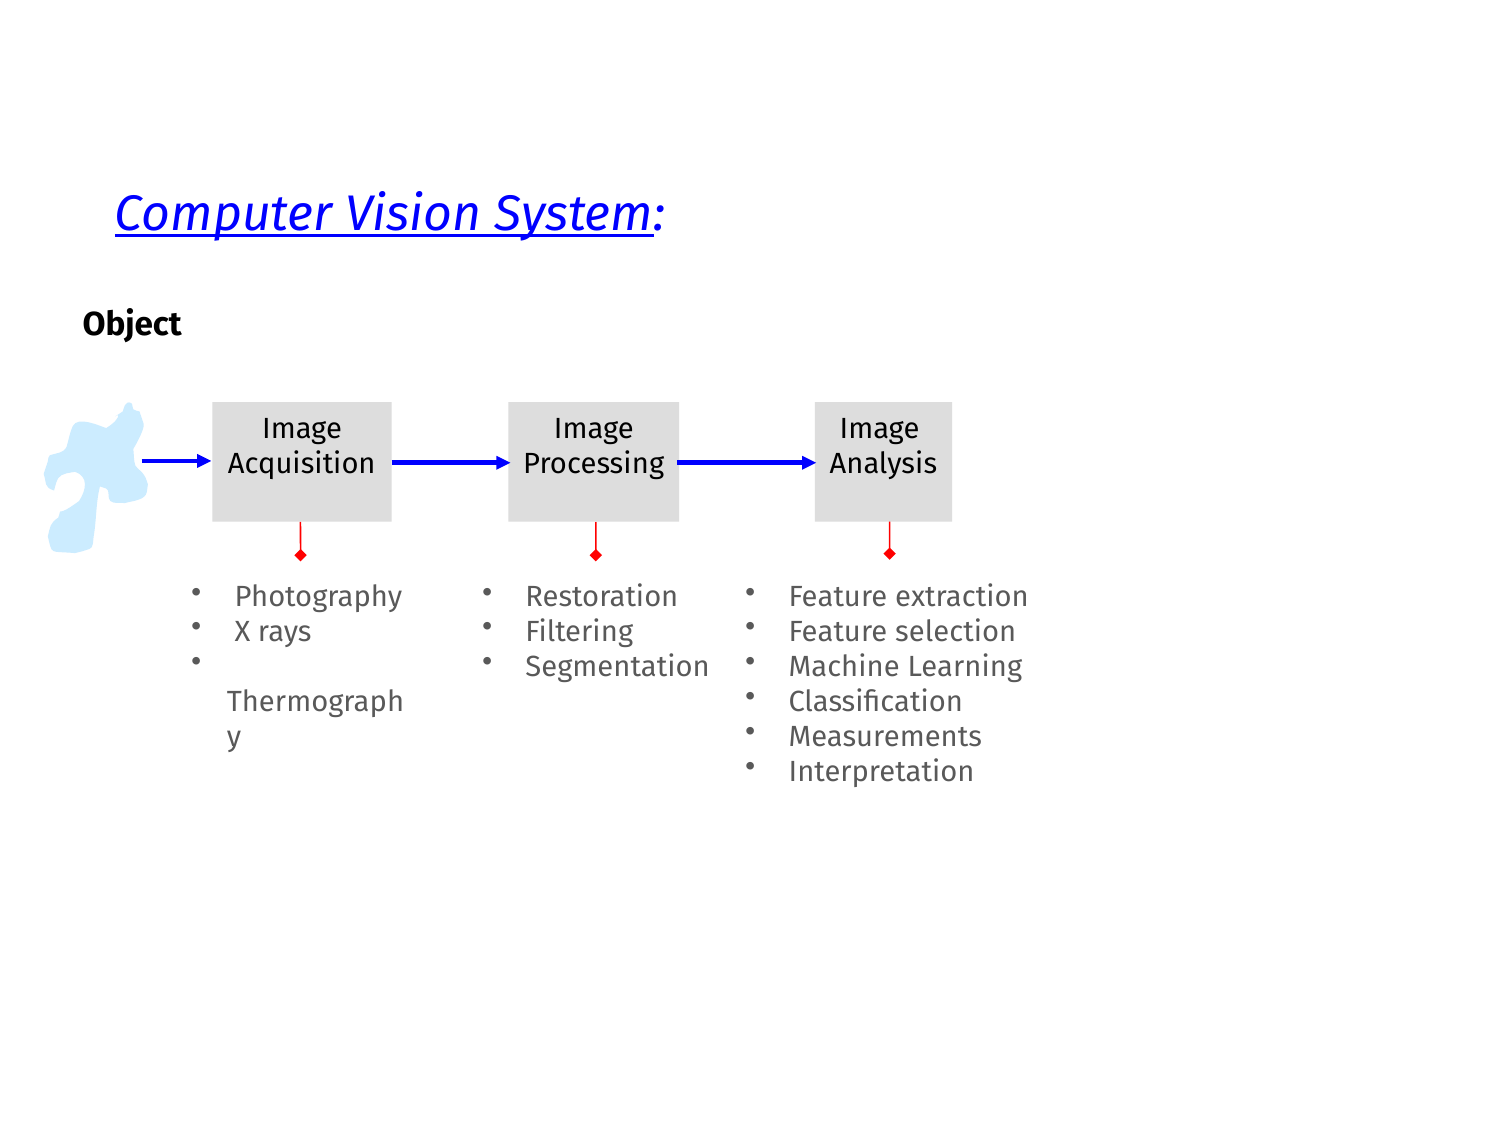

Computer Vision System:
Object

Image
Acquisition

 Photography
 X rays
 Thermography
Image
Processing

 Restoration
 Filtering
 Segmentation
Image
Analysis

 Feature extraction
 Feature selection
 Machine Learning
 Classification
 Measurements
 Interpretation